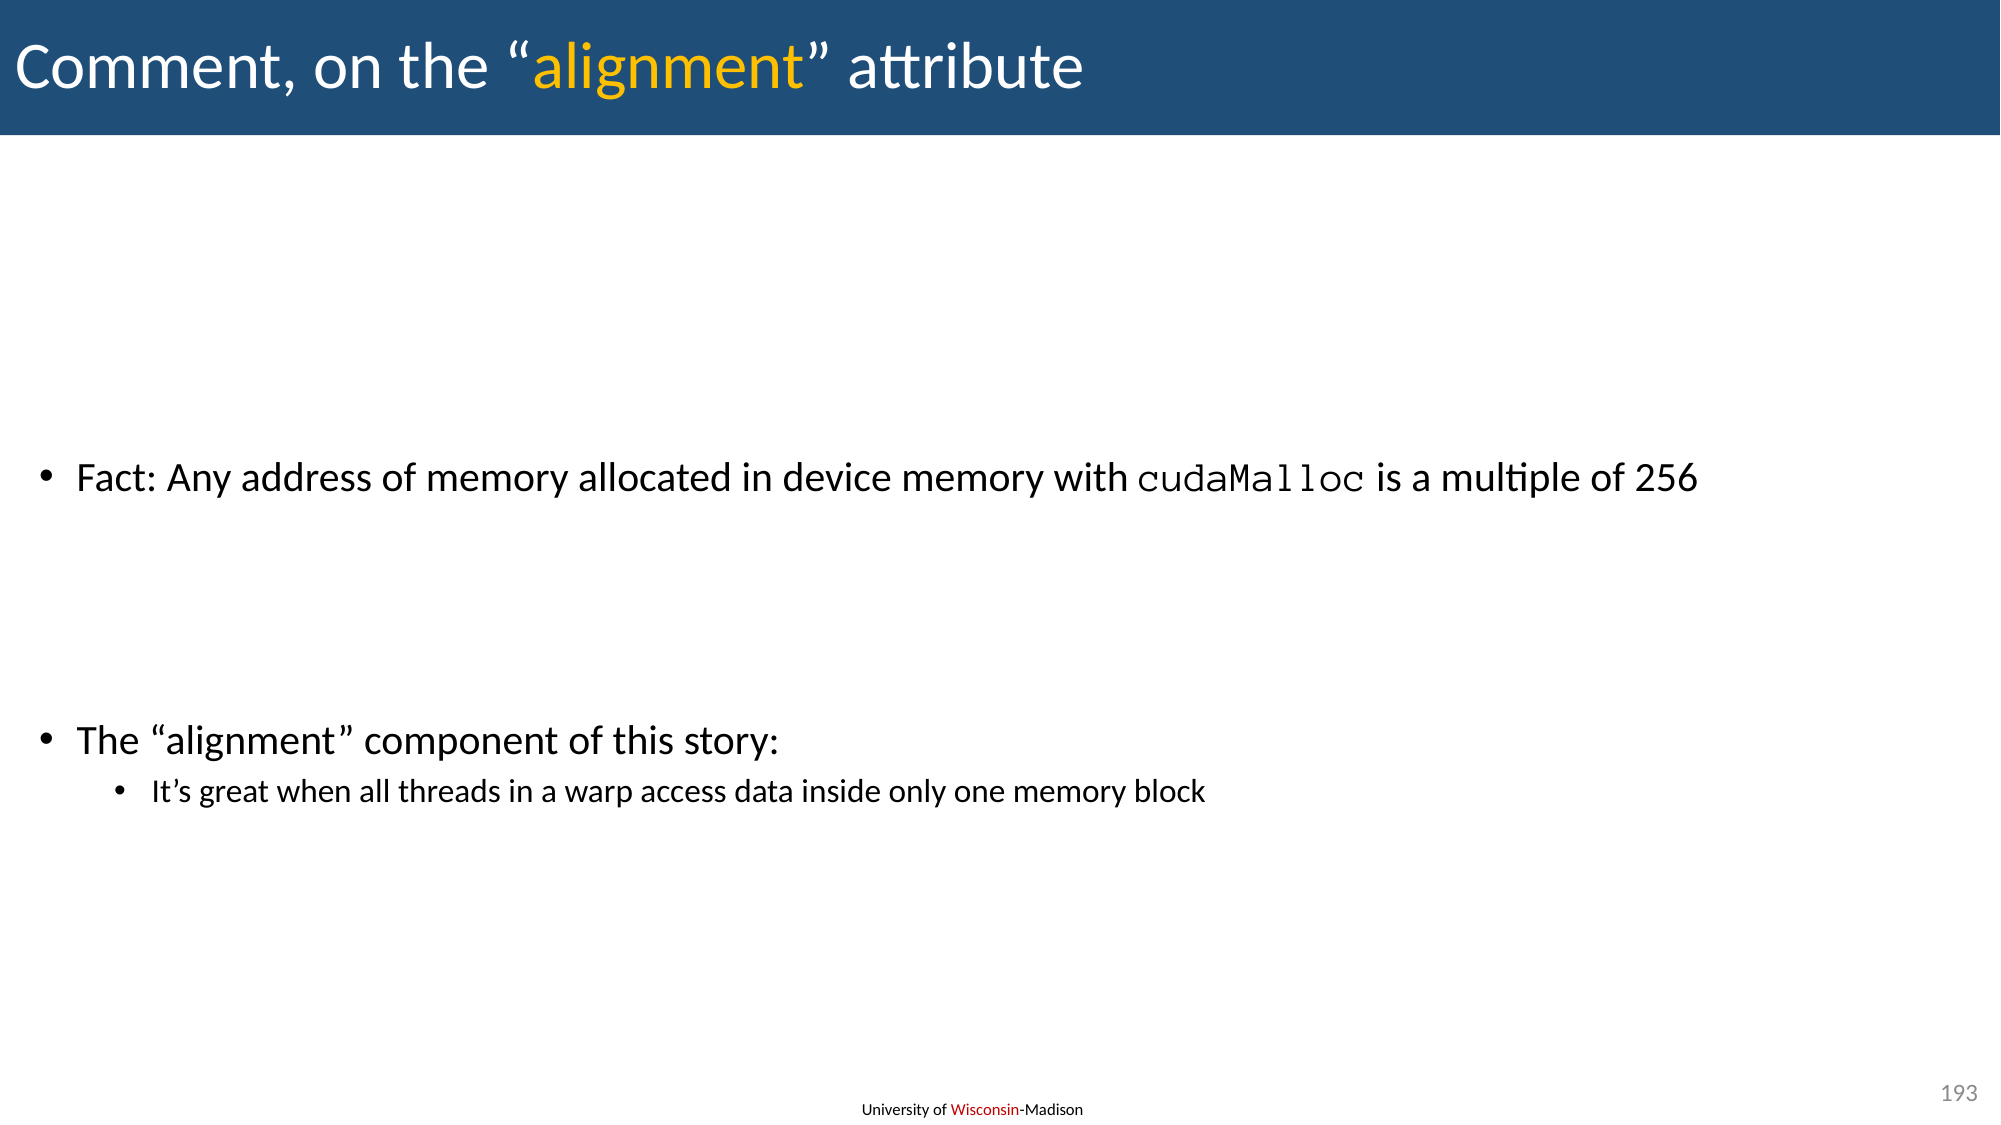

# Comment, on the “alignment” attribute

Fact: Any address of memory allocated in device memory with cudaMalloc is a multiple of 256

The “alignment” component of this story:
It’s great when all threads in a warp access data inside only one memory block

193